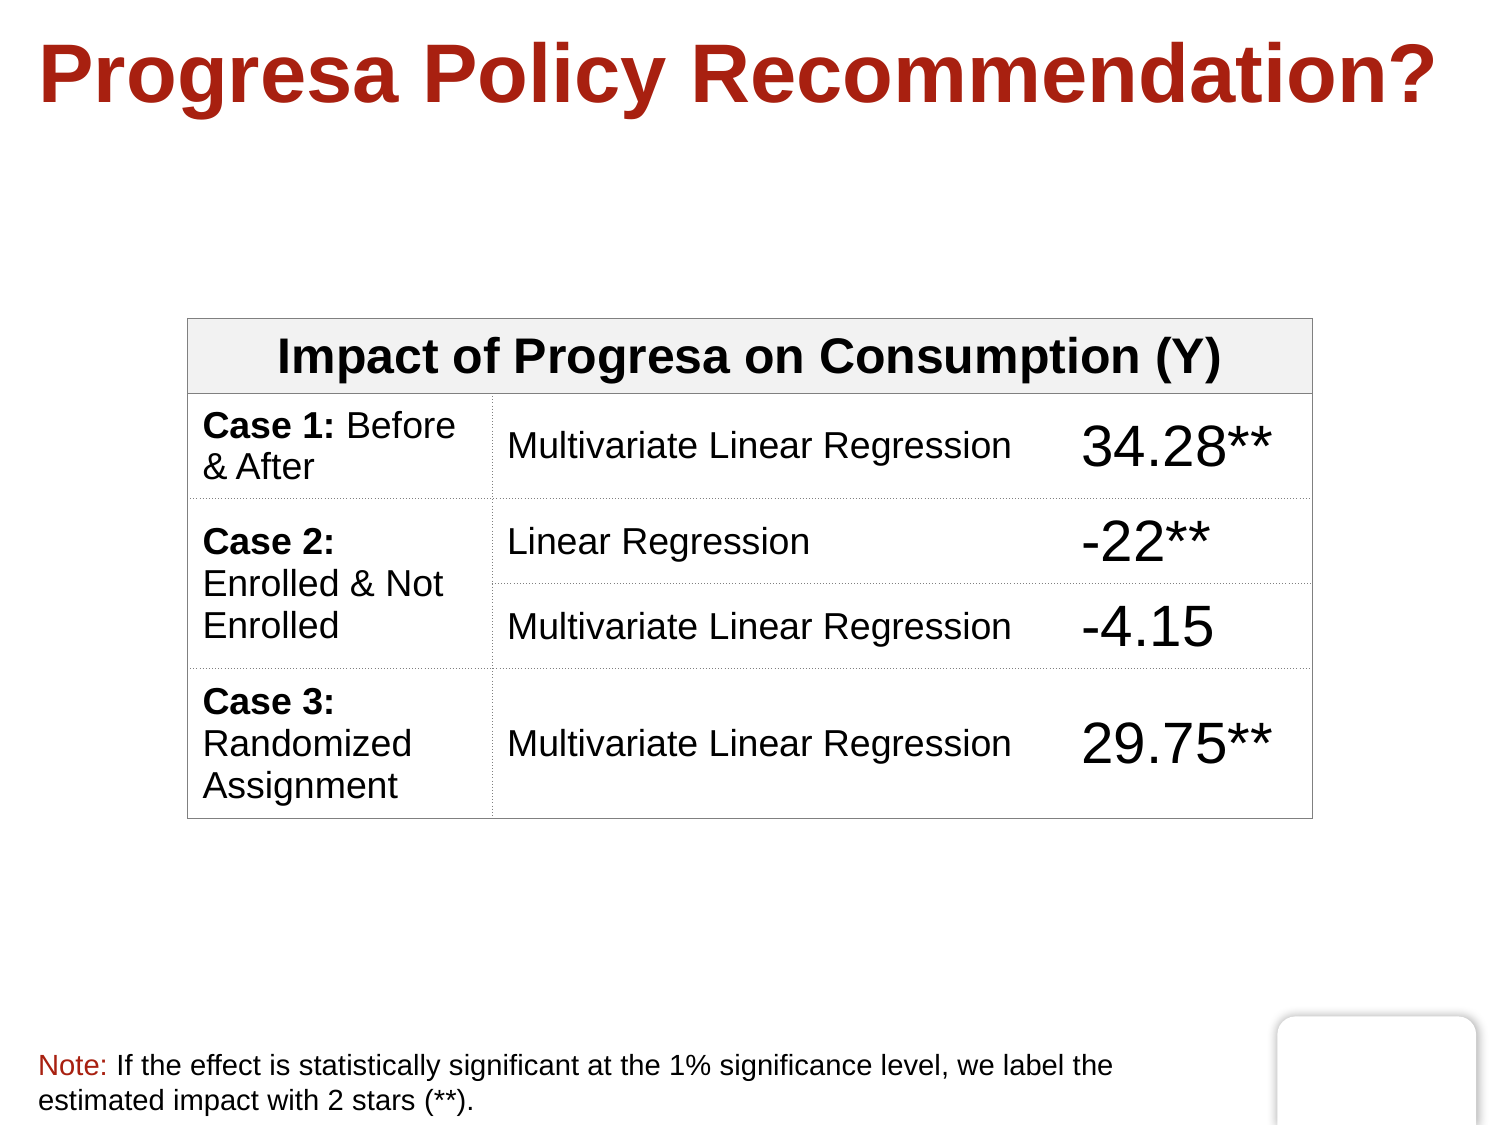

# Progresa Policy Recommendation?
| Impact of Progresa on Consumption (Y) |  |  |
| --- | --- | --- |
| Case 1: Before & After | Multivariate Linear Regression | 34.28\*\* |
| Case 2: Enrolled & Not Enrolled | Linear Regression | -22\*\* |
|  | Multivariate Linear Regression | -4.15 |
| Case 3: Randomized Assignment | Multivariate Linear Regression | 29.75\*\* |
Note: If the effect is statistically significant at the 1% significance level, we label the estimated impact with 2 stars (**).